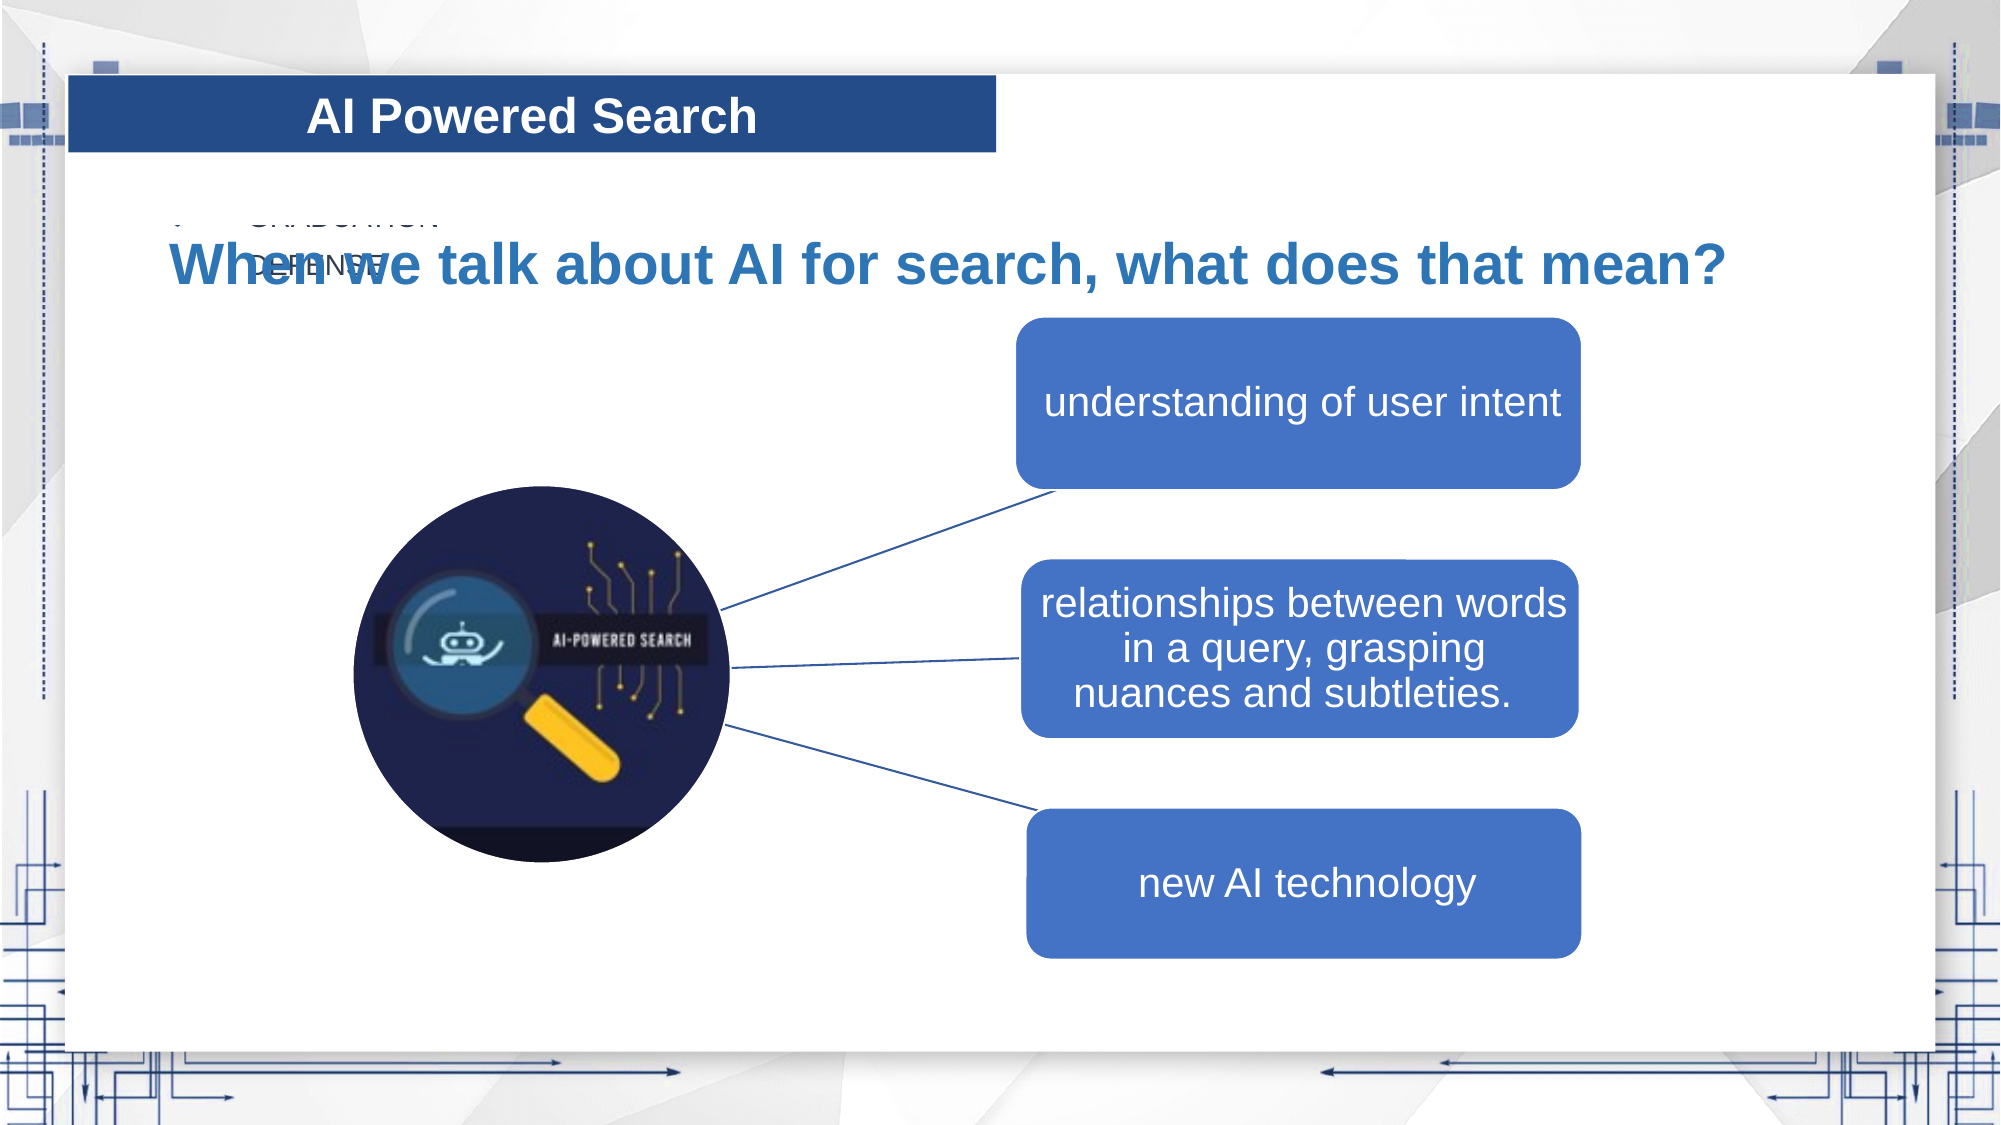

AI Powered Search

When we talk about AI for search, what does that mean?
understanding of user intent
relationships between words in a query, grasping nuances and subtleties.
new AI technology